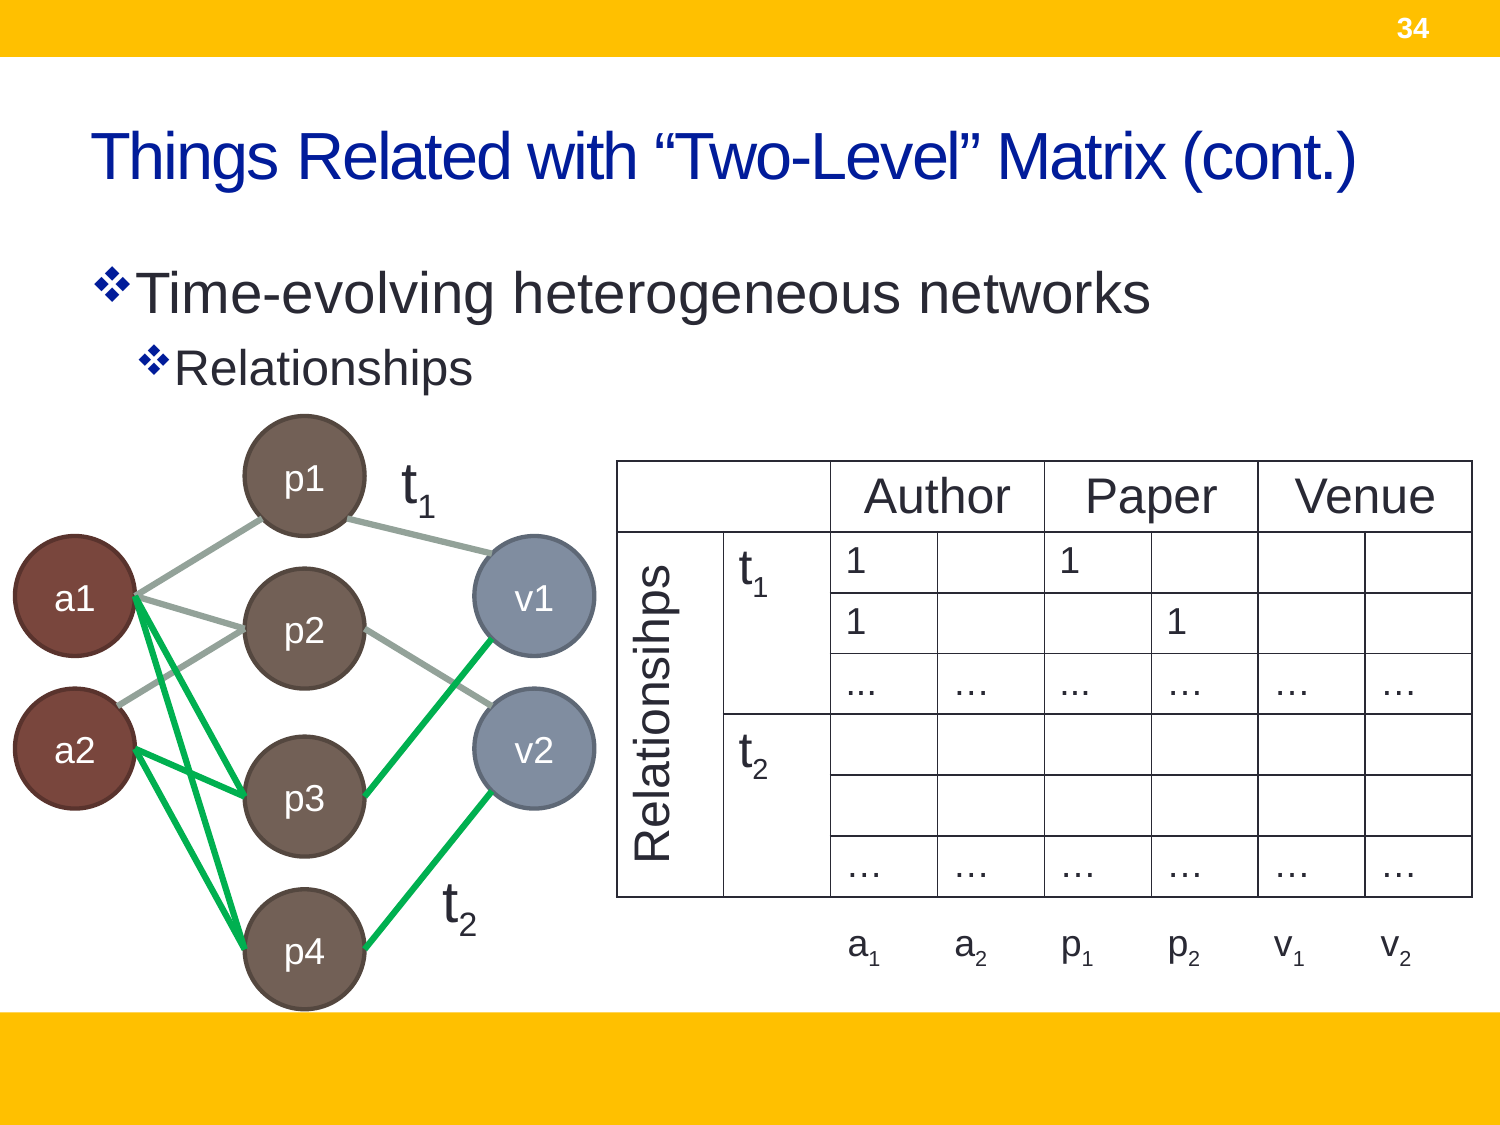

34
# Things Related with “Two-Level” Matrix (cont.)
Time-evolving heterogeneous networks
Relationships
p1
t1
|  |  | Author |  | Paper |  | Venue |  |
| --- | --- | --- | --- | --- | --- | --- | --- |
| Relationsihps | t1 | 1 |  | 1 |  |  |  |
|  |  | 1 |  |  | 1 |  |  |
|  |  | ... | … | ... | … | … | … |
|  | t2 |  |  |  |  |  |  |
|  |  |  |  |  |  |  |  |
|  |  | … | … | … | … | … | … |
a1
v1
p2
a2
v2
p3
t2
p4
| a1 | a2 | p1 | p2 | v1 | v2 |
| --- | --- | --- | --- | --- | --- |